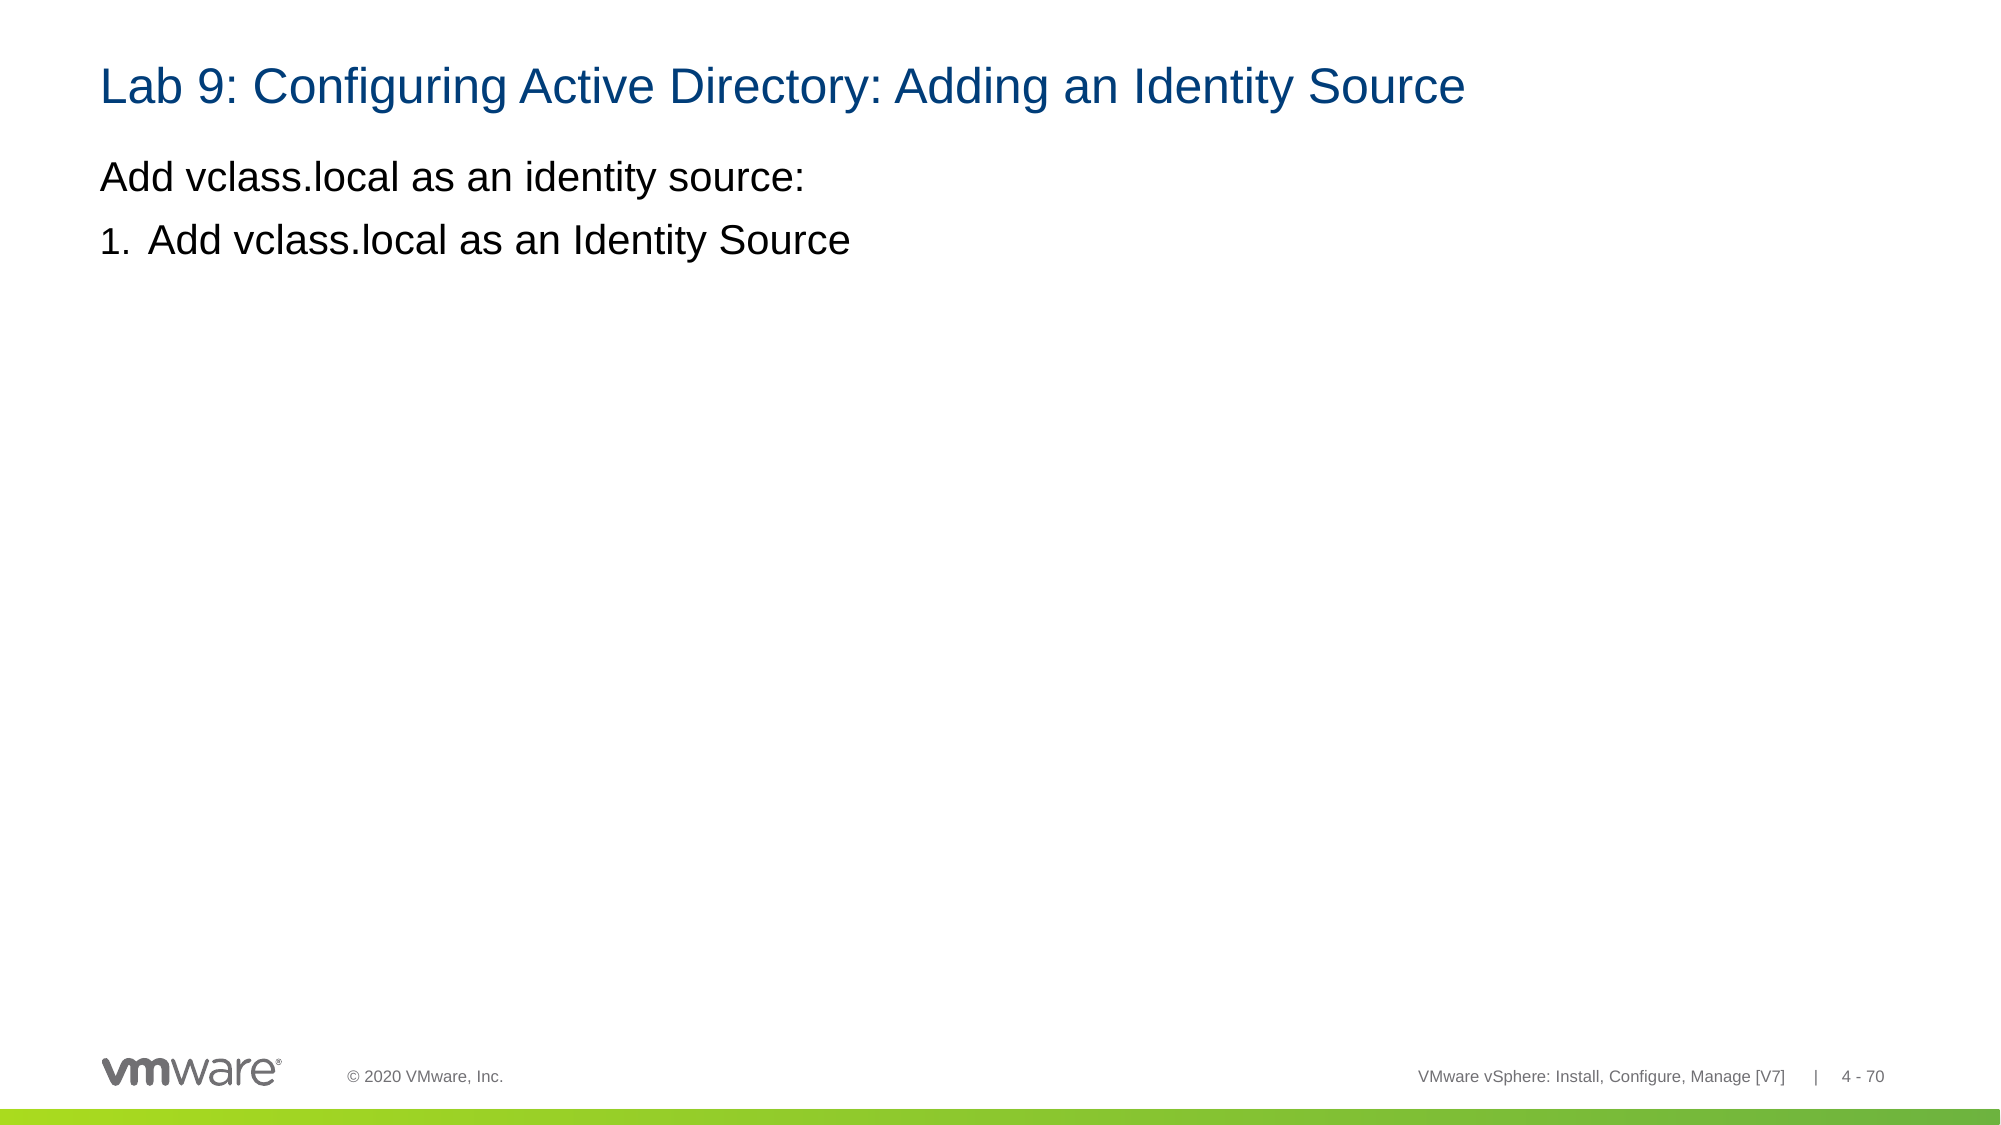

# Lab 9: Configuring Active Directory: Adding an Identity Source
Add vclass.local as an identity source:
Add vclass.local as an Identity Source
VMware vSphere: Install, Configure, Manage [V7]      |     4 - 70